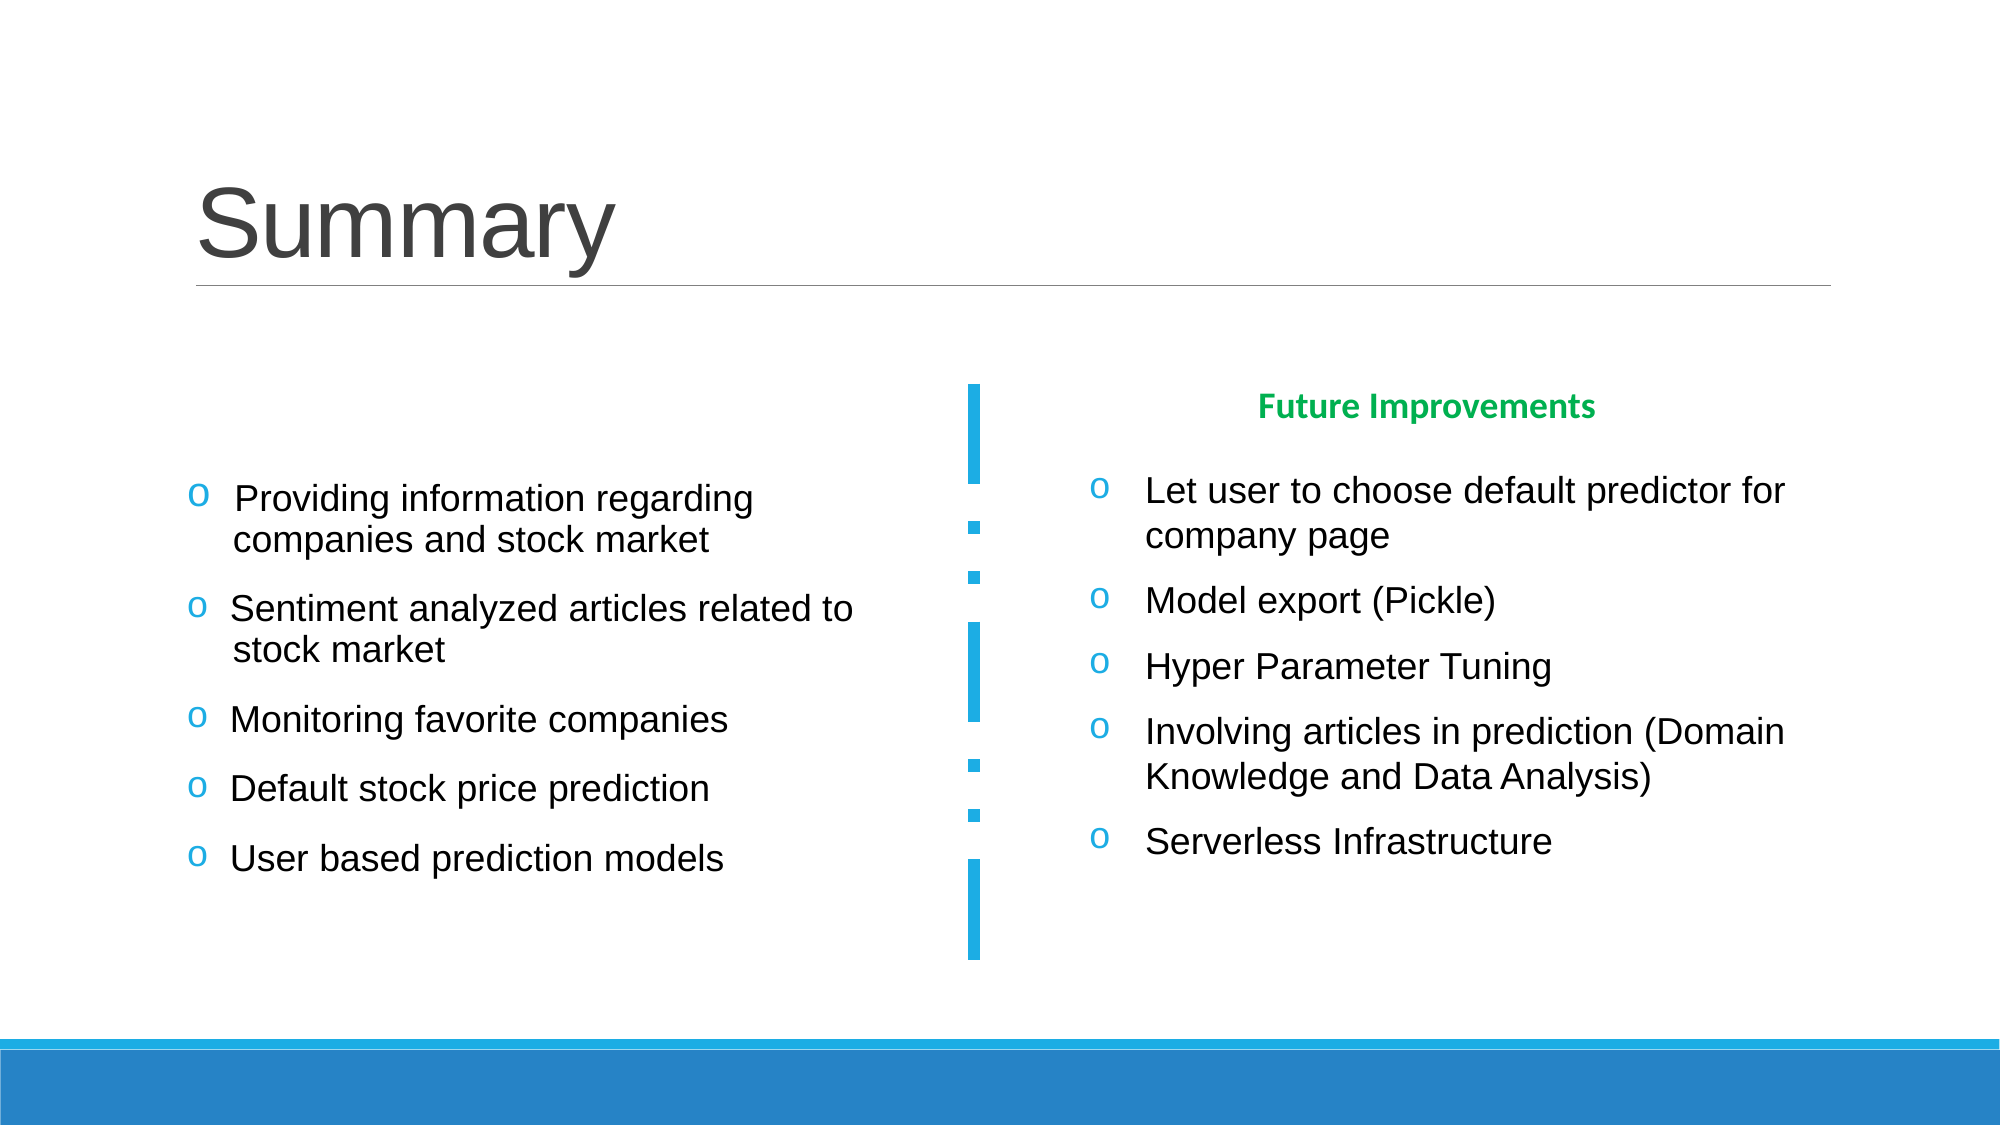

# Summary
Let user to choose default predictor for company page
Model export (Pickle)
Hyper Parameter Tuning
Involving articles in prediction (Domain Knowledge and Data Analysis)
Serverless Infrastructure
Future Improvements
  Providing information regarding
   companies and stock market
  Sentiment analyzed articles related to
   stock market
  Monitoring favorite companies
  Default stock price prediction
  User based prediction models